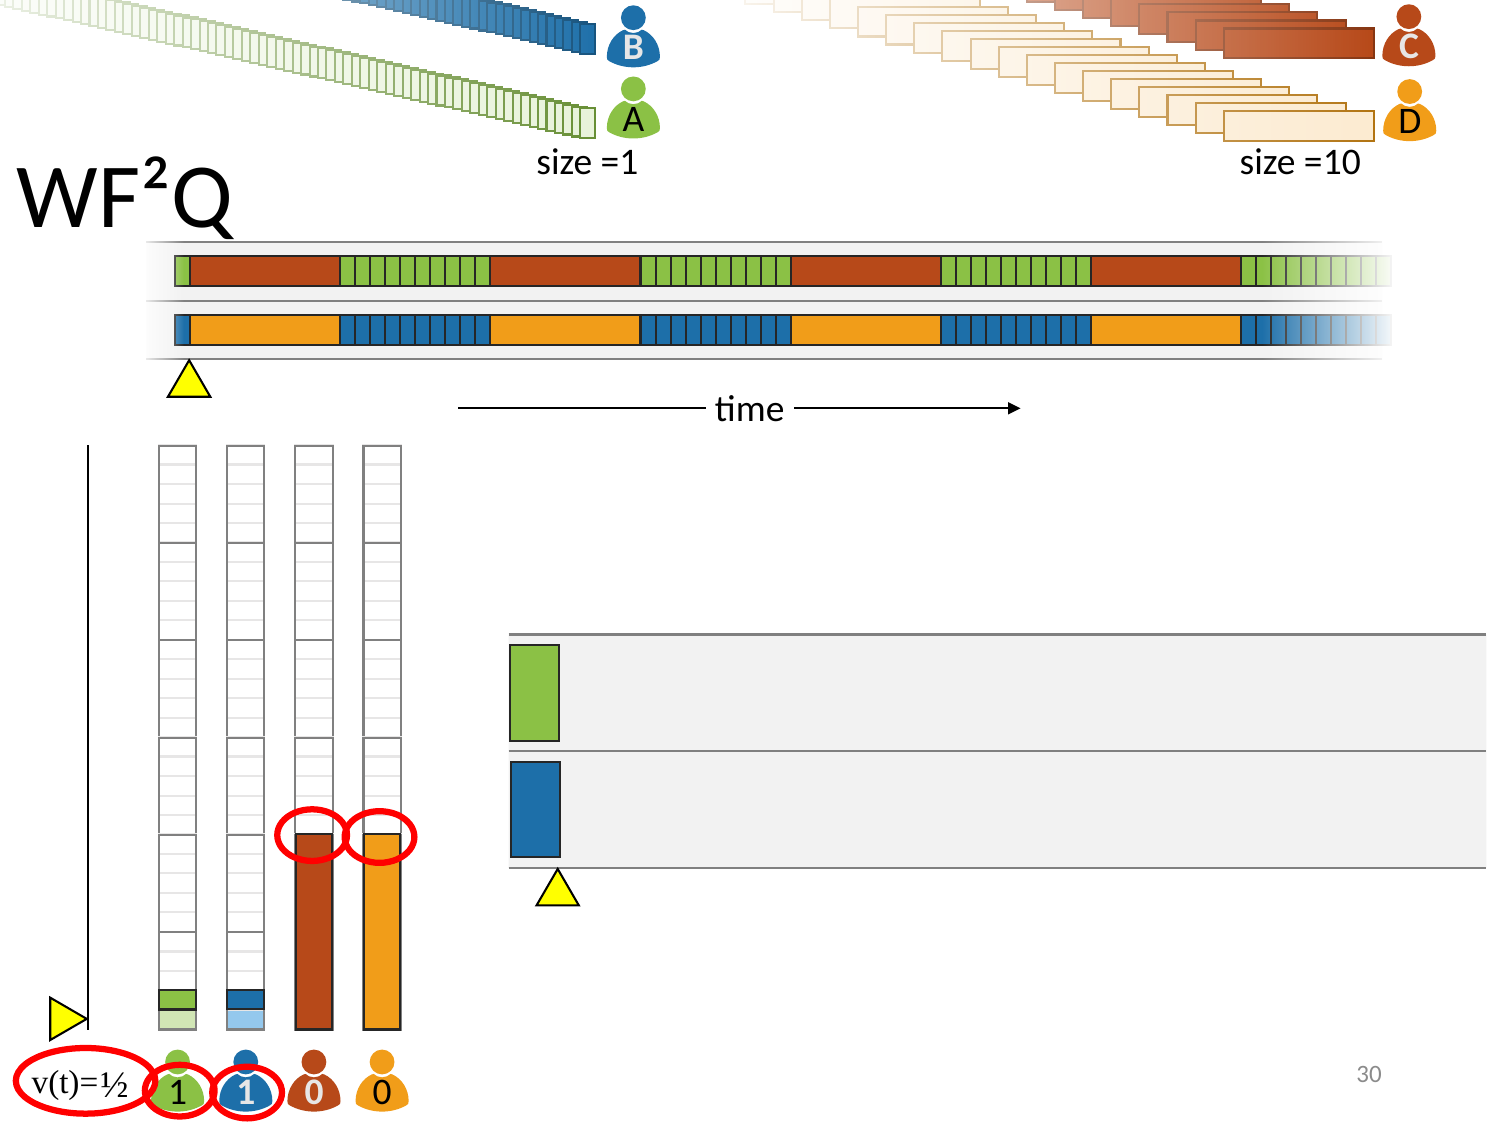

C
B
A
D
WF²Q
size =1
size =10

time

30

1
1
0
0
v(t)=
½